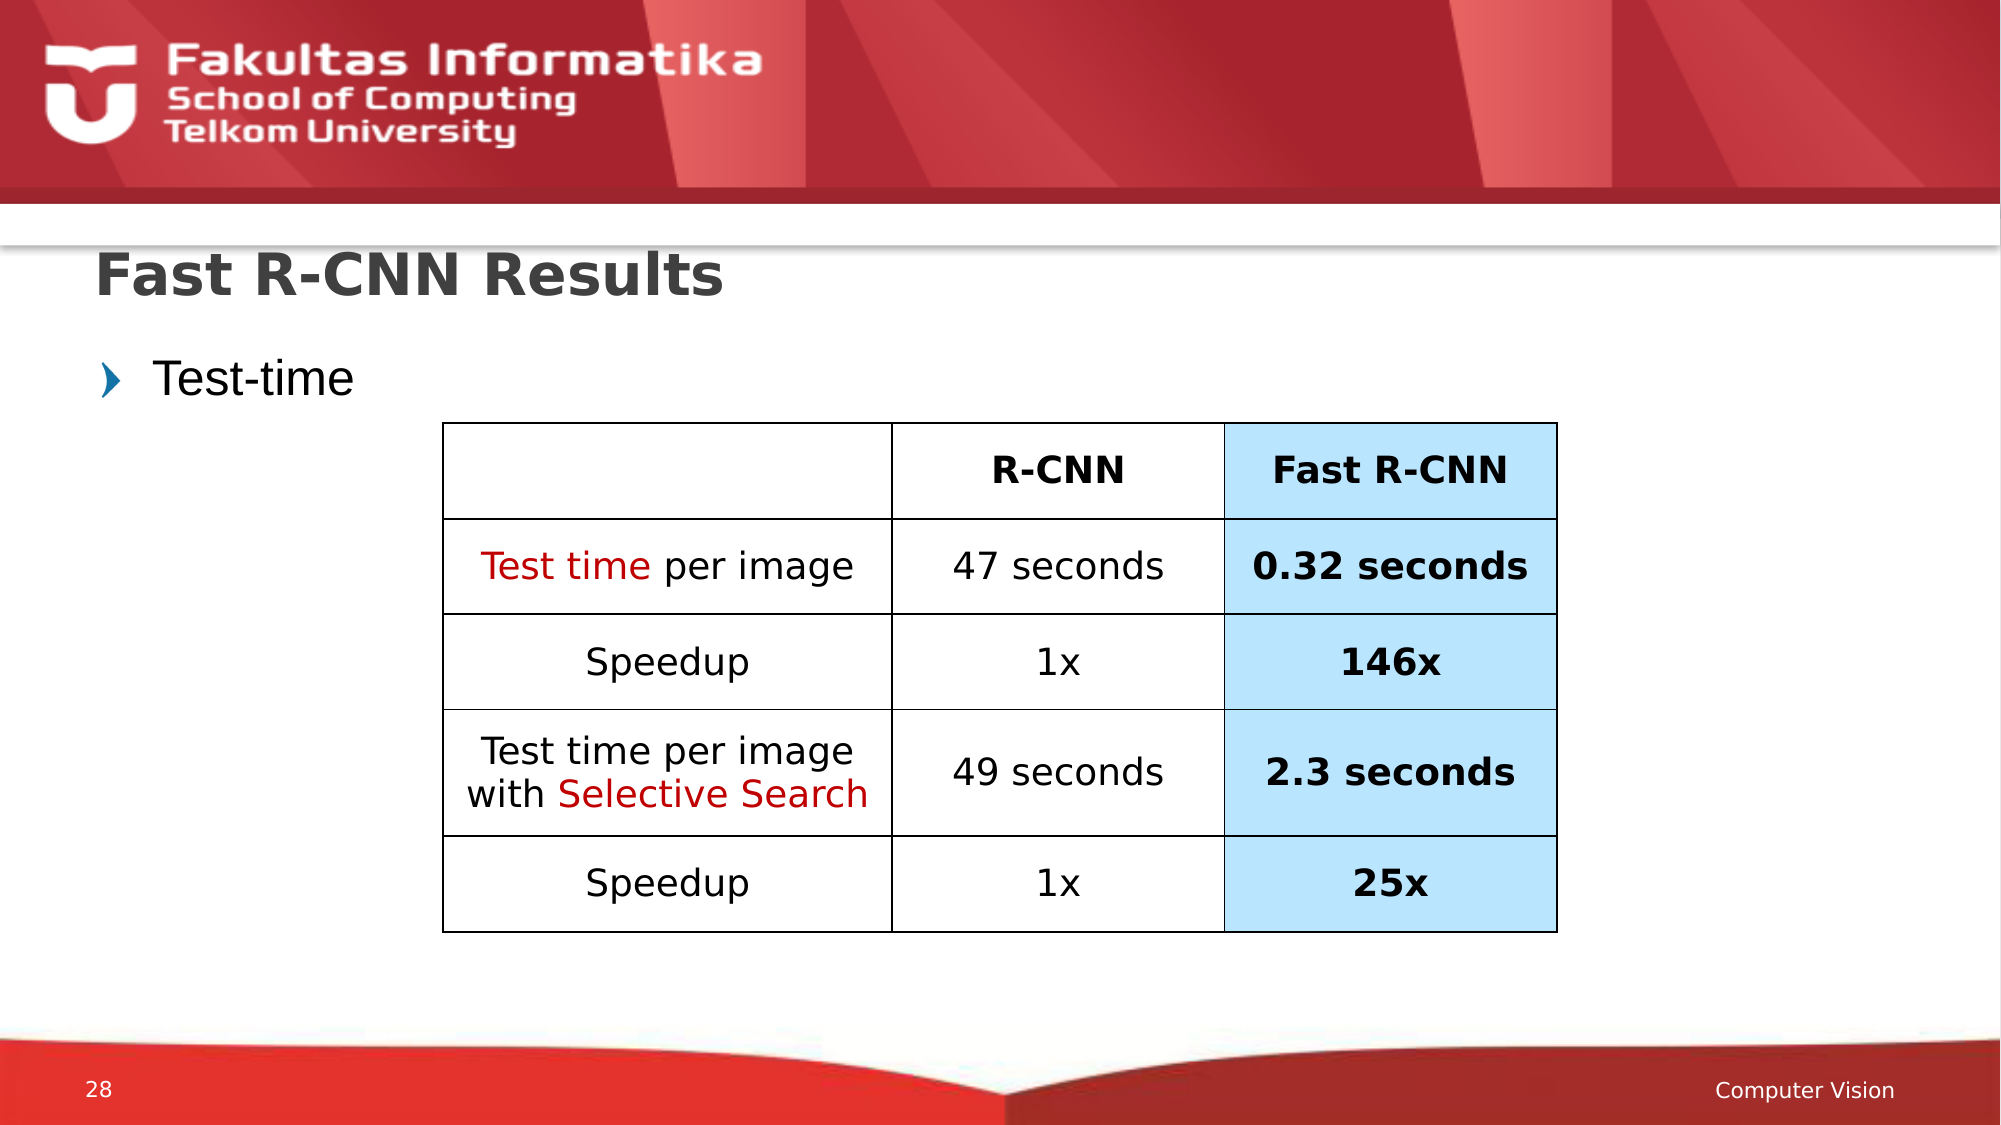

# Fast R-CNN Results
Test-time
|  | R-CNN | Fast R-CNN |
| --- | --- | --- |
| Test time per image | 47 seconds | 0.32 seconds |
| Speedup | 1x | 146x |
| Test time per image with Selective Search | 49 seconds | 2.3 seconds |
| --- | --- | --- |
| Speedup | 1x | 25x |
Computer Vision
28